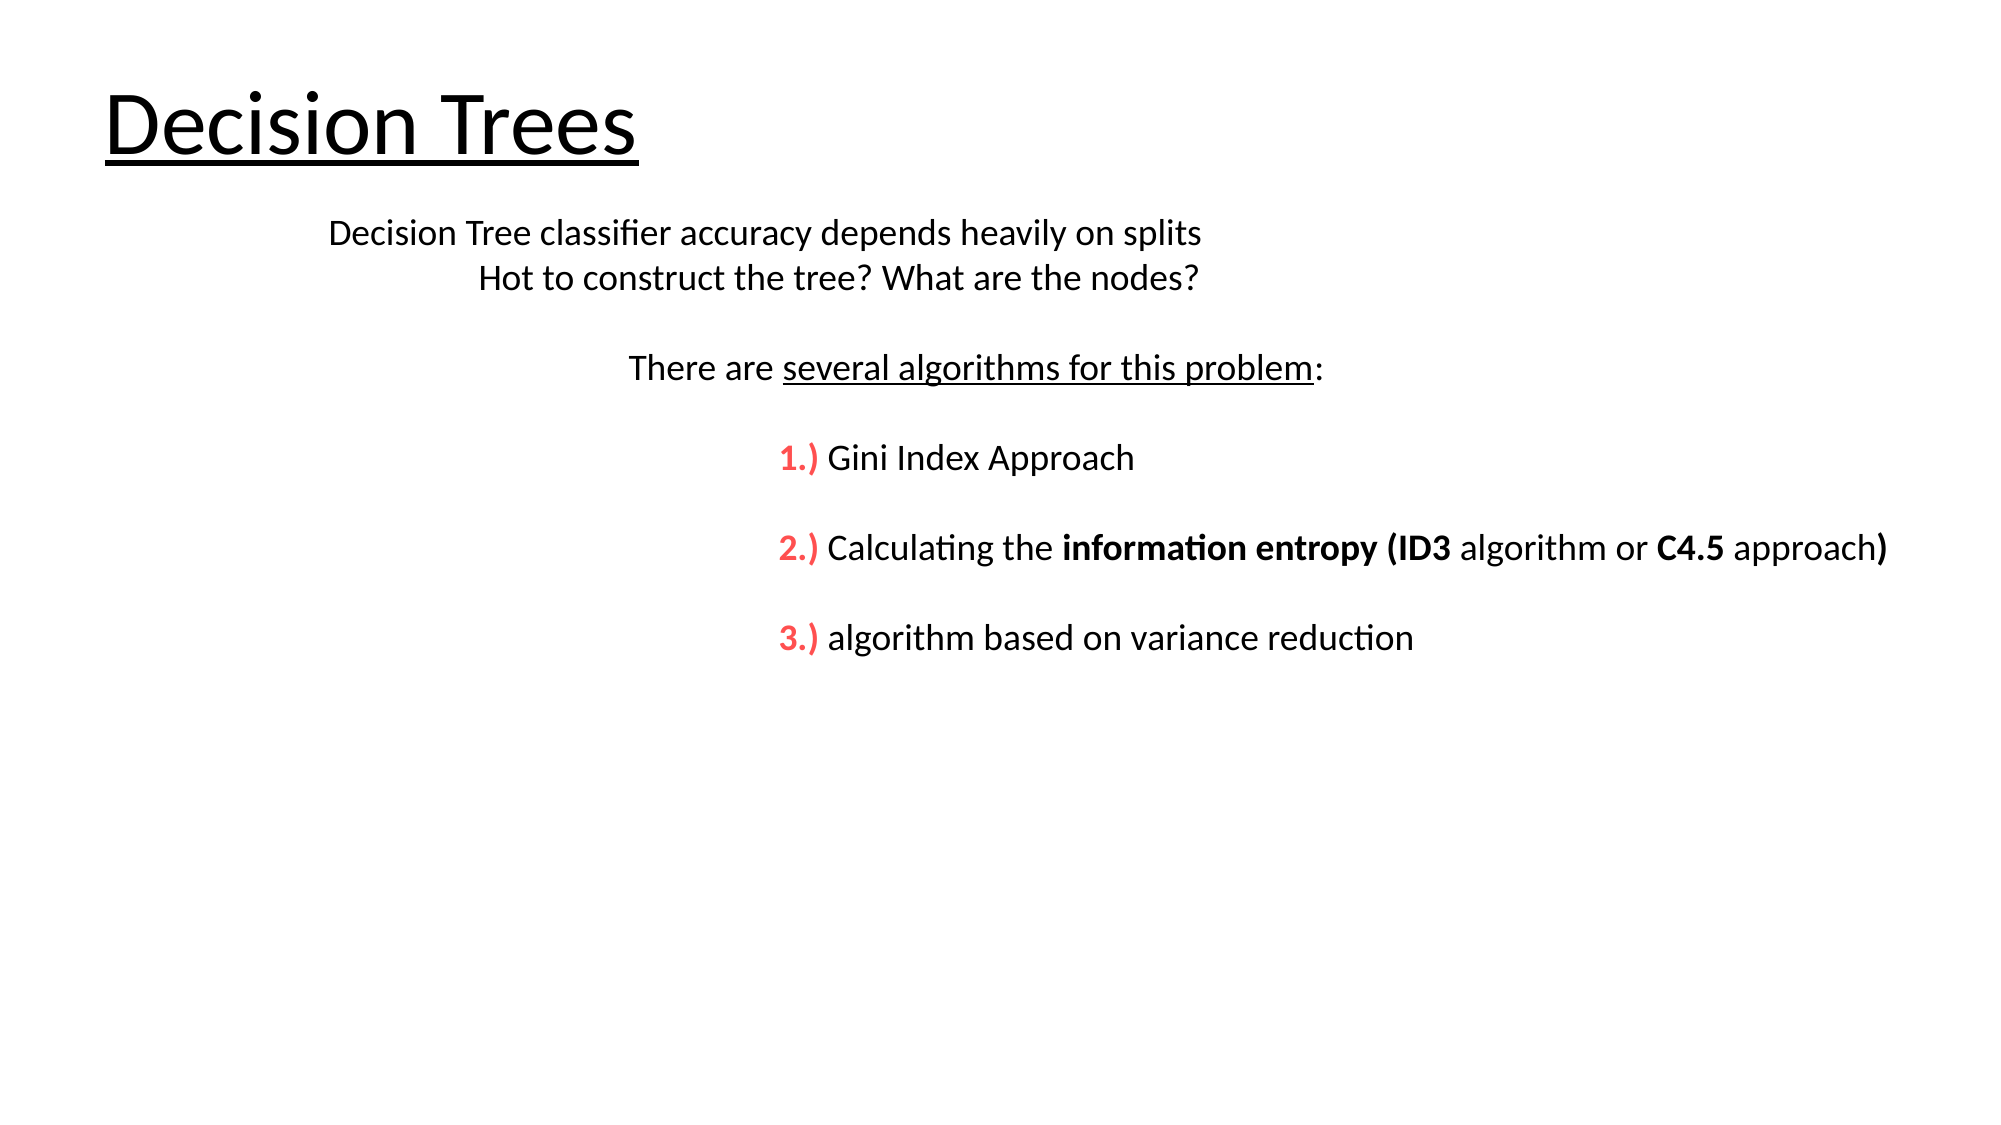

# Decision Trees
Decision Tree classifier accuracy depends heavily on splits
	Hot to construct the tree? What are the nodes?

		There are several algorithms for this problem:

			1.) Gini Index Approach

			2.) Calculating the information entropy (ID3 algorithm or C4.5 approach)

			3.) algorithm based on variance reduction